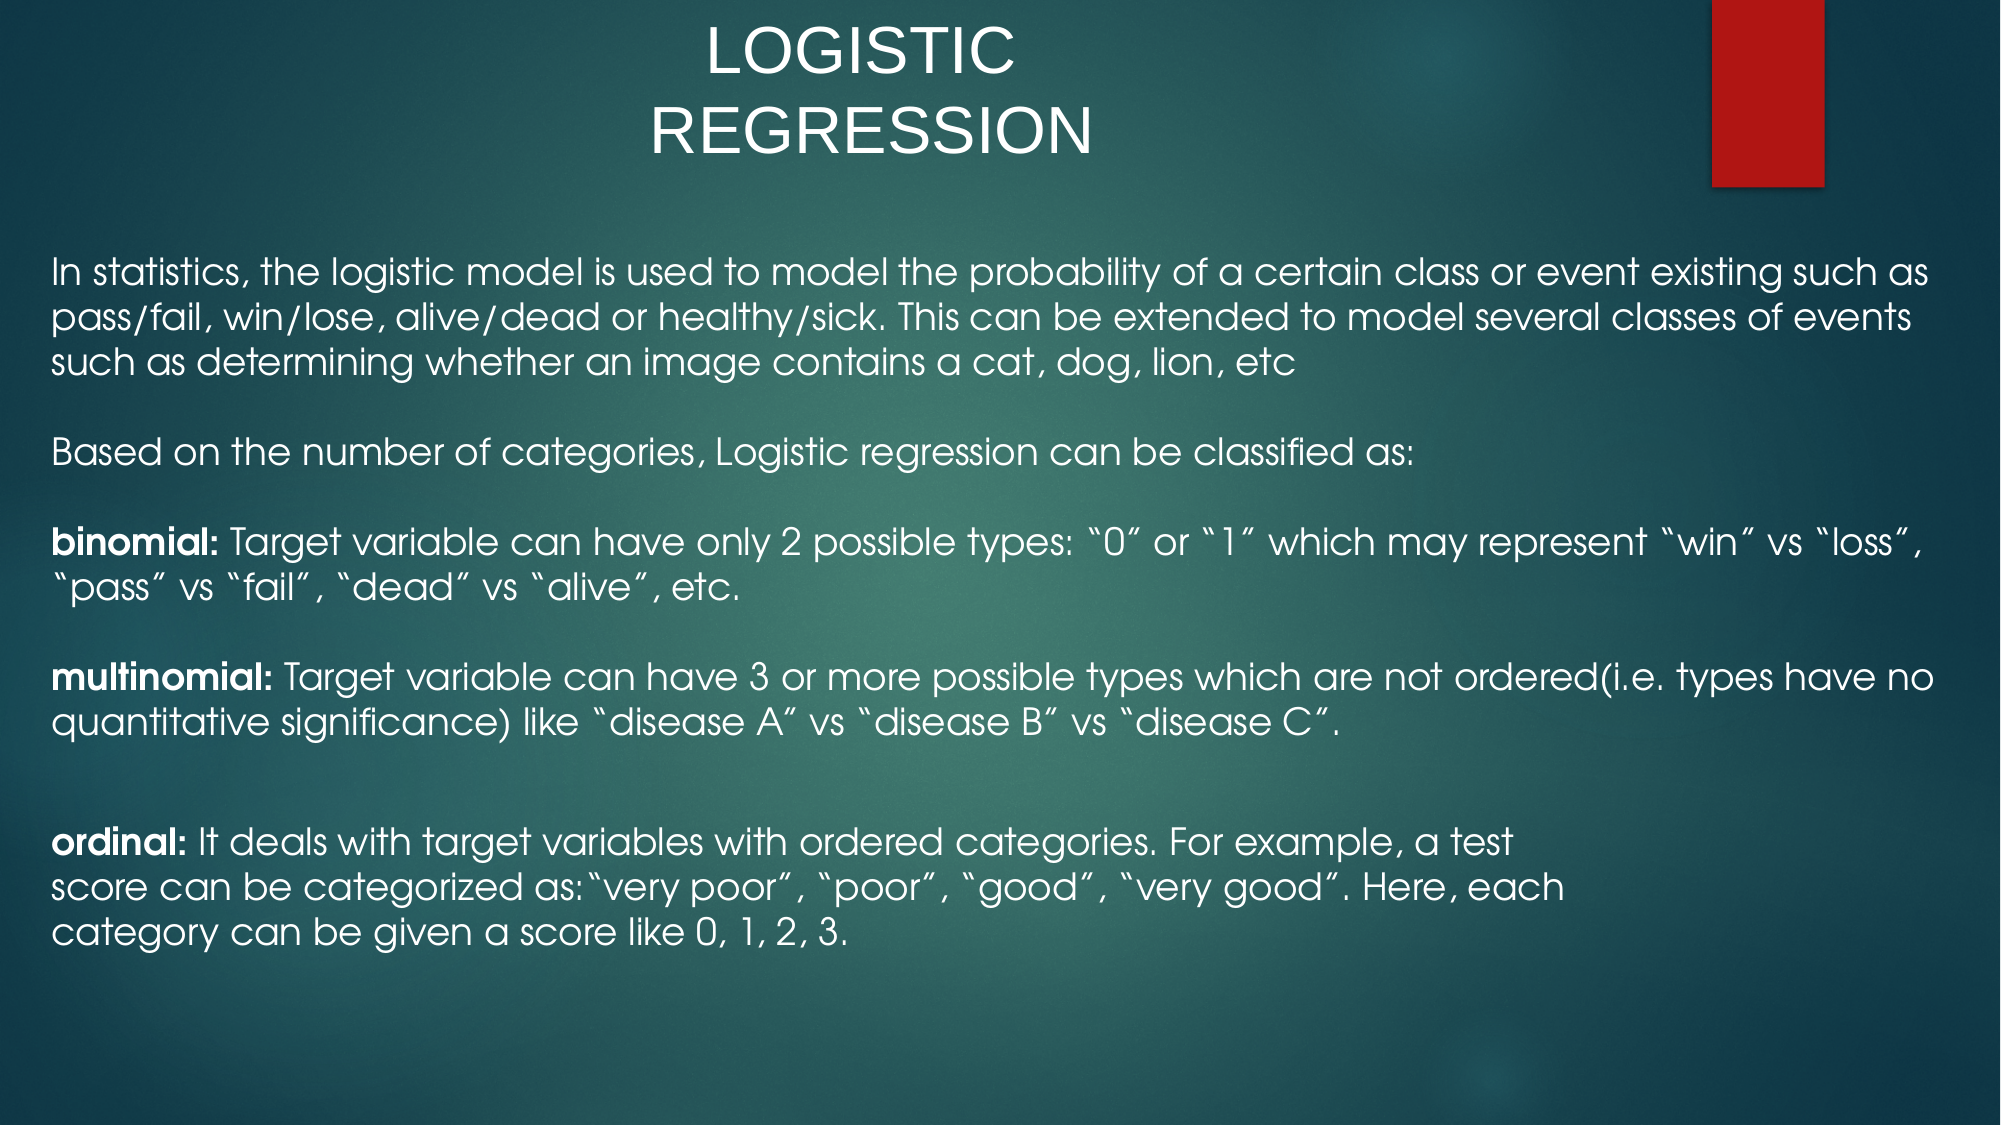

LOGISTIC
REGRESSION

In statistics, the logistic model is used to model the probability of a certain class or event existing such as pass/fail, win/lose, alive/dead or healthy/sick. This can be extended to model several classes of events such as determining whether an image contains a cat, dog, lion, etc

Based on the number of categories, Logistic regression can be classified as:

binomial: Target variable can have only 2 possible types: “0” or “1” which may represent “win” vs “loss”, “pass” vs “fail”, “dead” vs “alive”, etc.

multinomial: Target variable can have 3 or more possible types which are not ordered(i.e. types have no quantitative significance) like “disease A” vs “disease B” vs “disease C”.

ordinal: It deals with target variables with ordered categories. For example, a test score can be categorized as:“very poor”, “poor”, “good”, “very good”. Here, each category can be given a score like 0, 1, 2, 3.